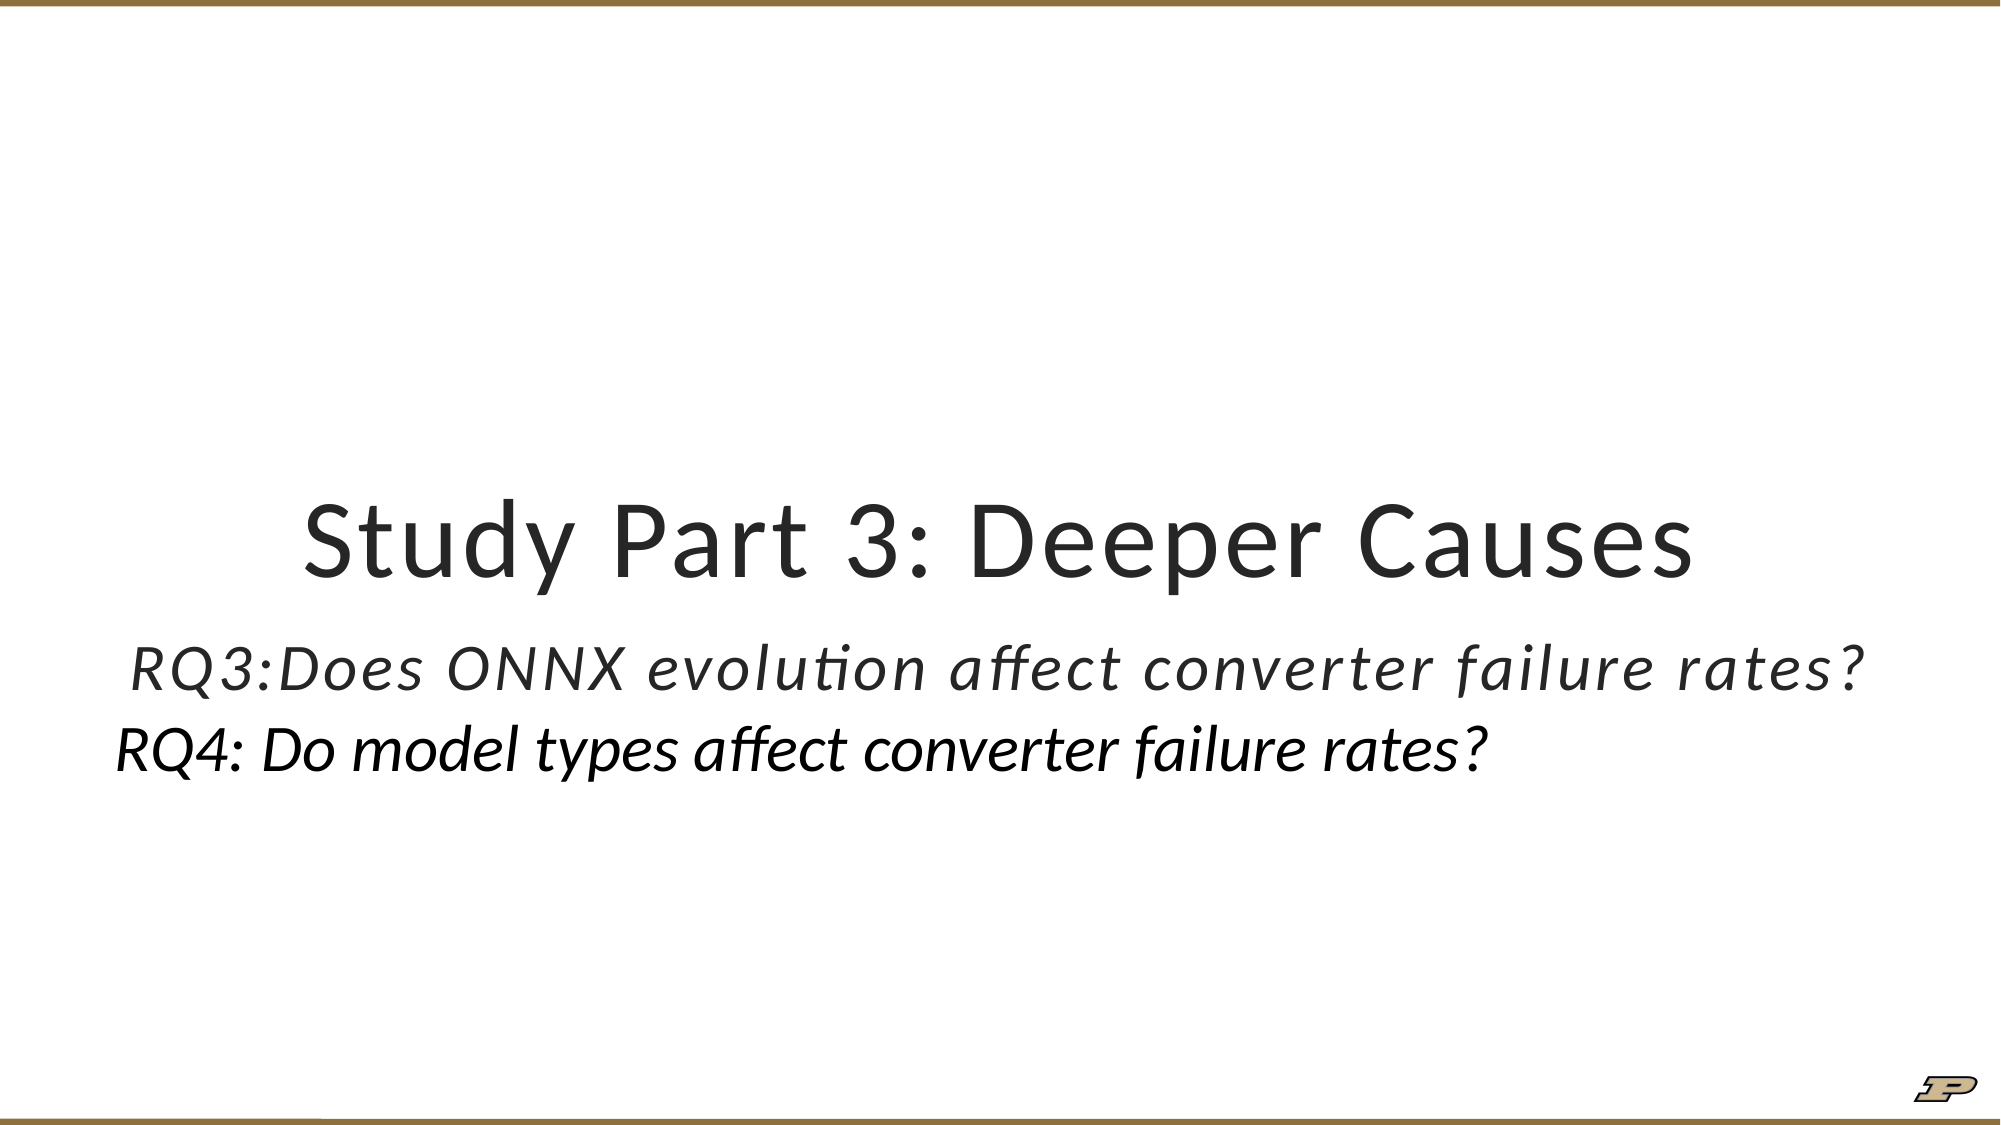

# Study Part 3: Deeper Causes
RQ3:Does ONNX evolution affect converter failure rates?
RQ4: Do model types affect converter failure rates?